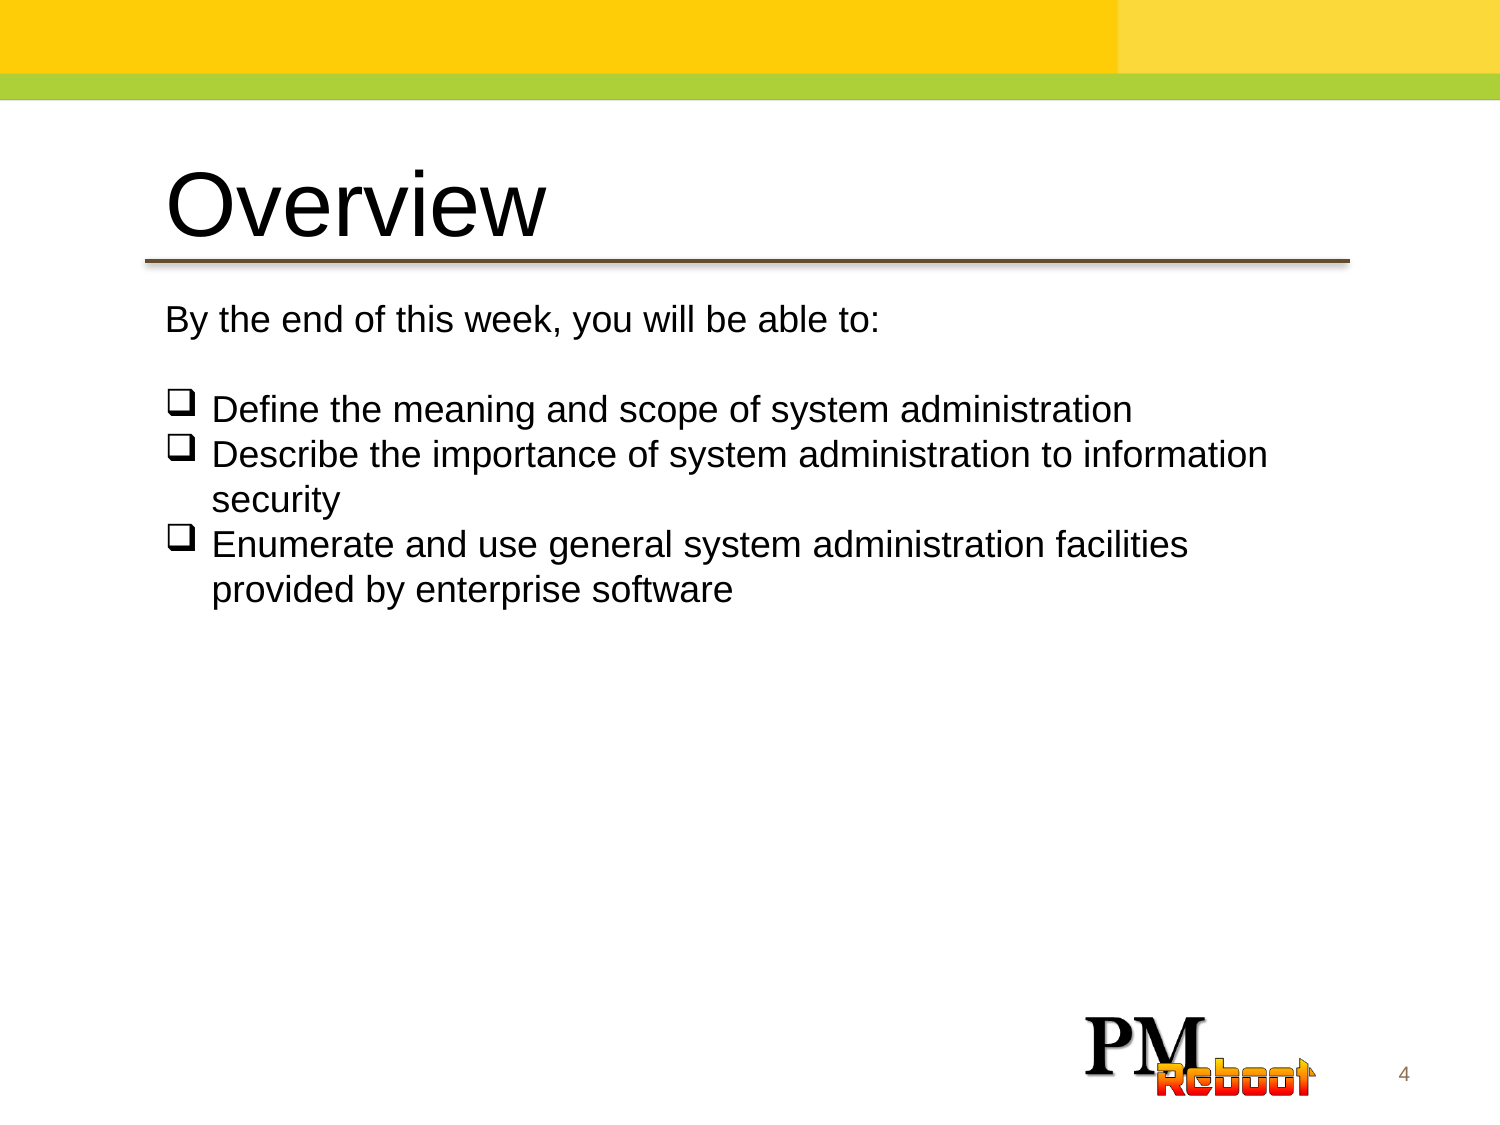

Overview
By the end of this week, you will be able to:

Define the meaning and scope of system administration
Describe the importance of system administration to information security
Enumerate and use general system administration facilities provided by enterprise software
4